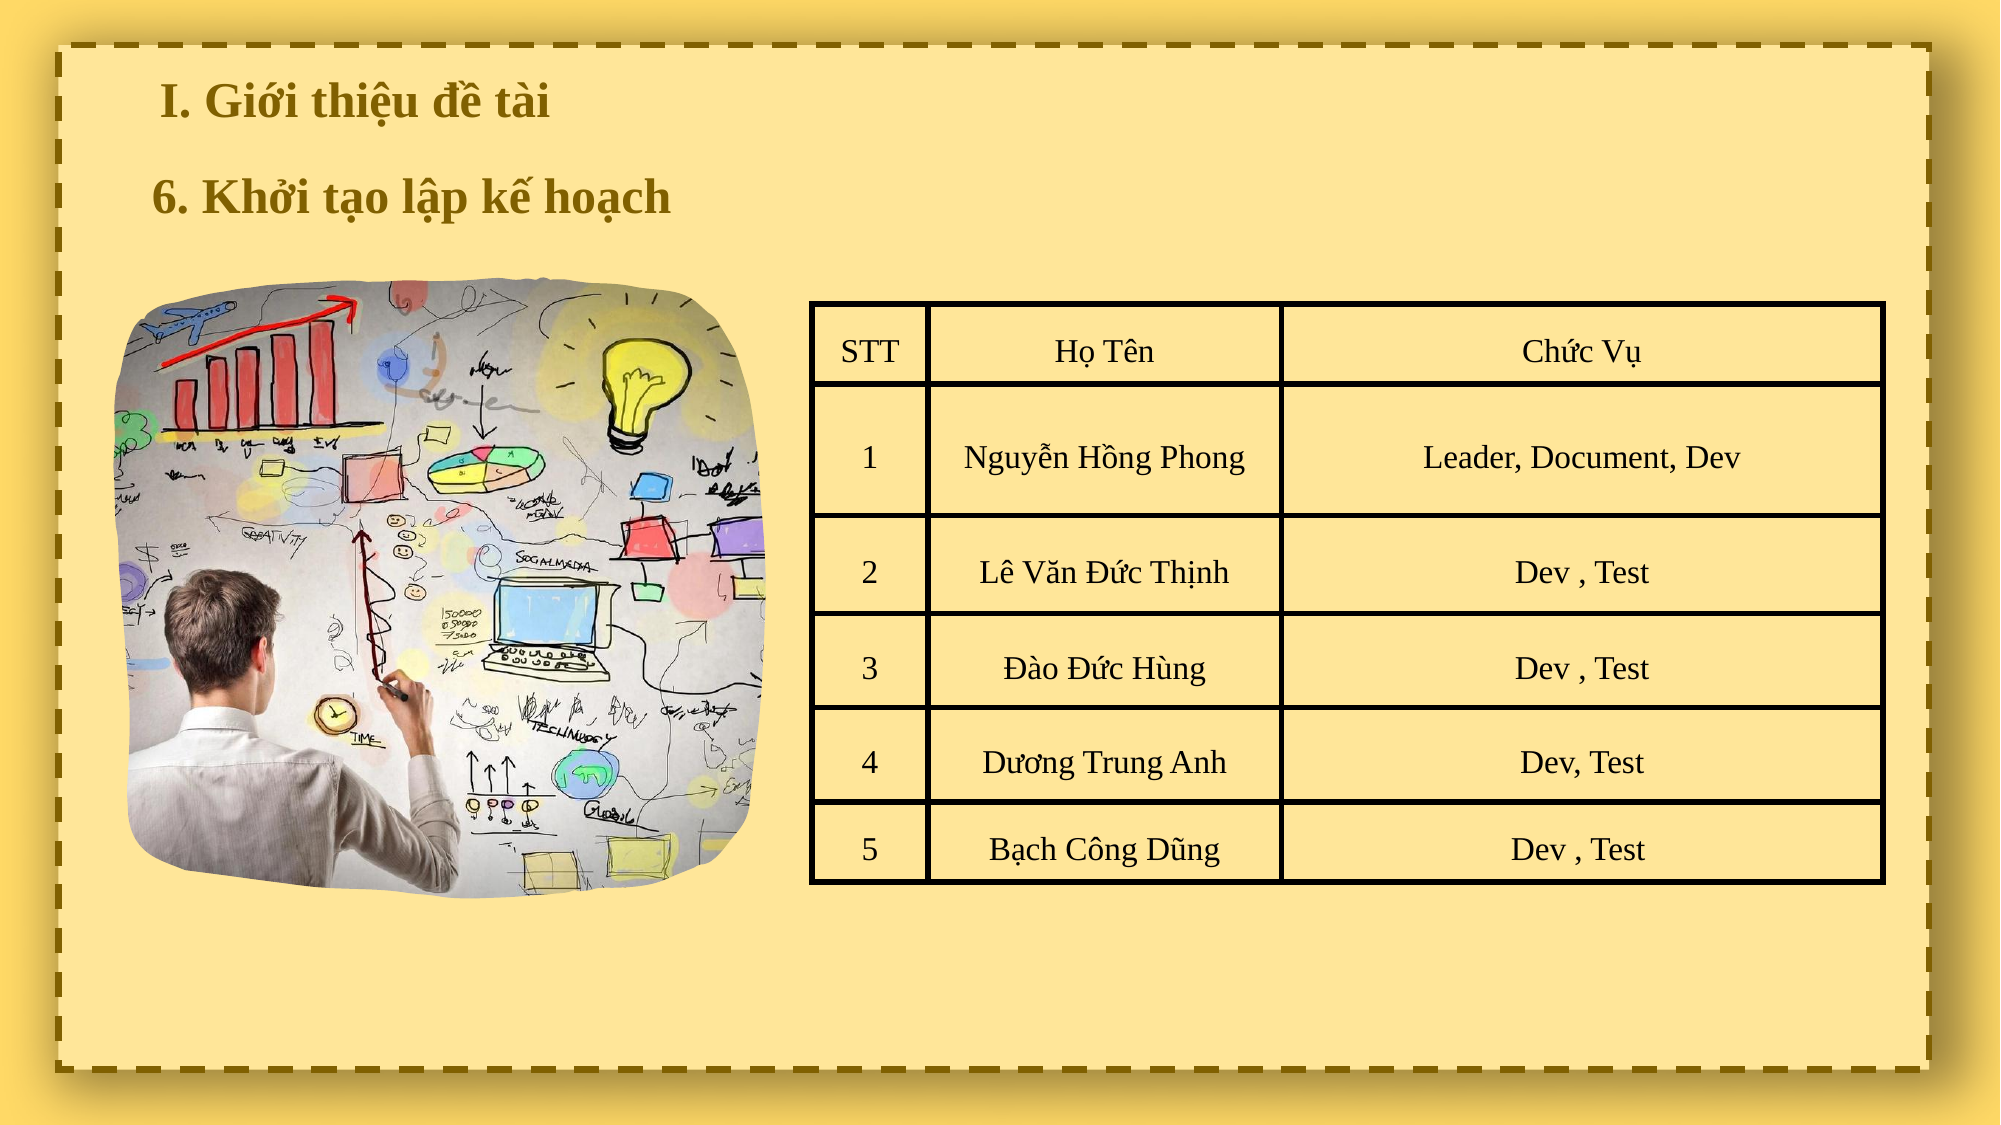

I. Giới thiệu đề tài

Nội dung 2
6. Khởi tạo lập kế hoạch

Ghi chú Nội dung 3
| STT | Họ Tên | Chức Vụ |
| --- | --- | --- |
| 1 | Nguyễn Hồng Phong | Leader, Document, Dev |
| 2 | Lê Văn Đức Thịnh | Dev , Test |
| 3 | Đào Đức Hùng | Dev , Test |
| 4 | Dương Trung Anh | Dev, Test |
| 5 | Bạch Công Dũng | Dev , Test |